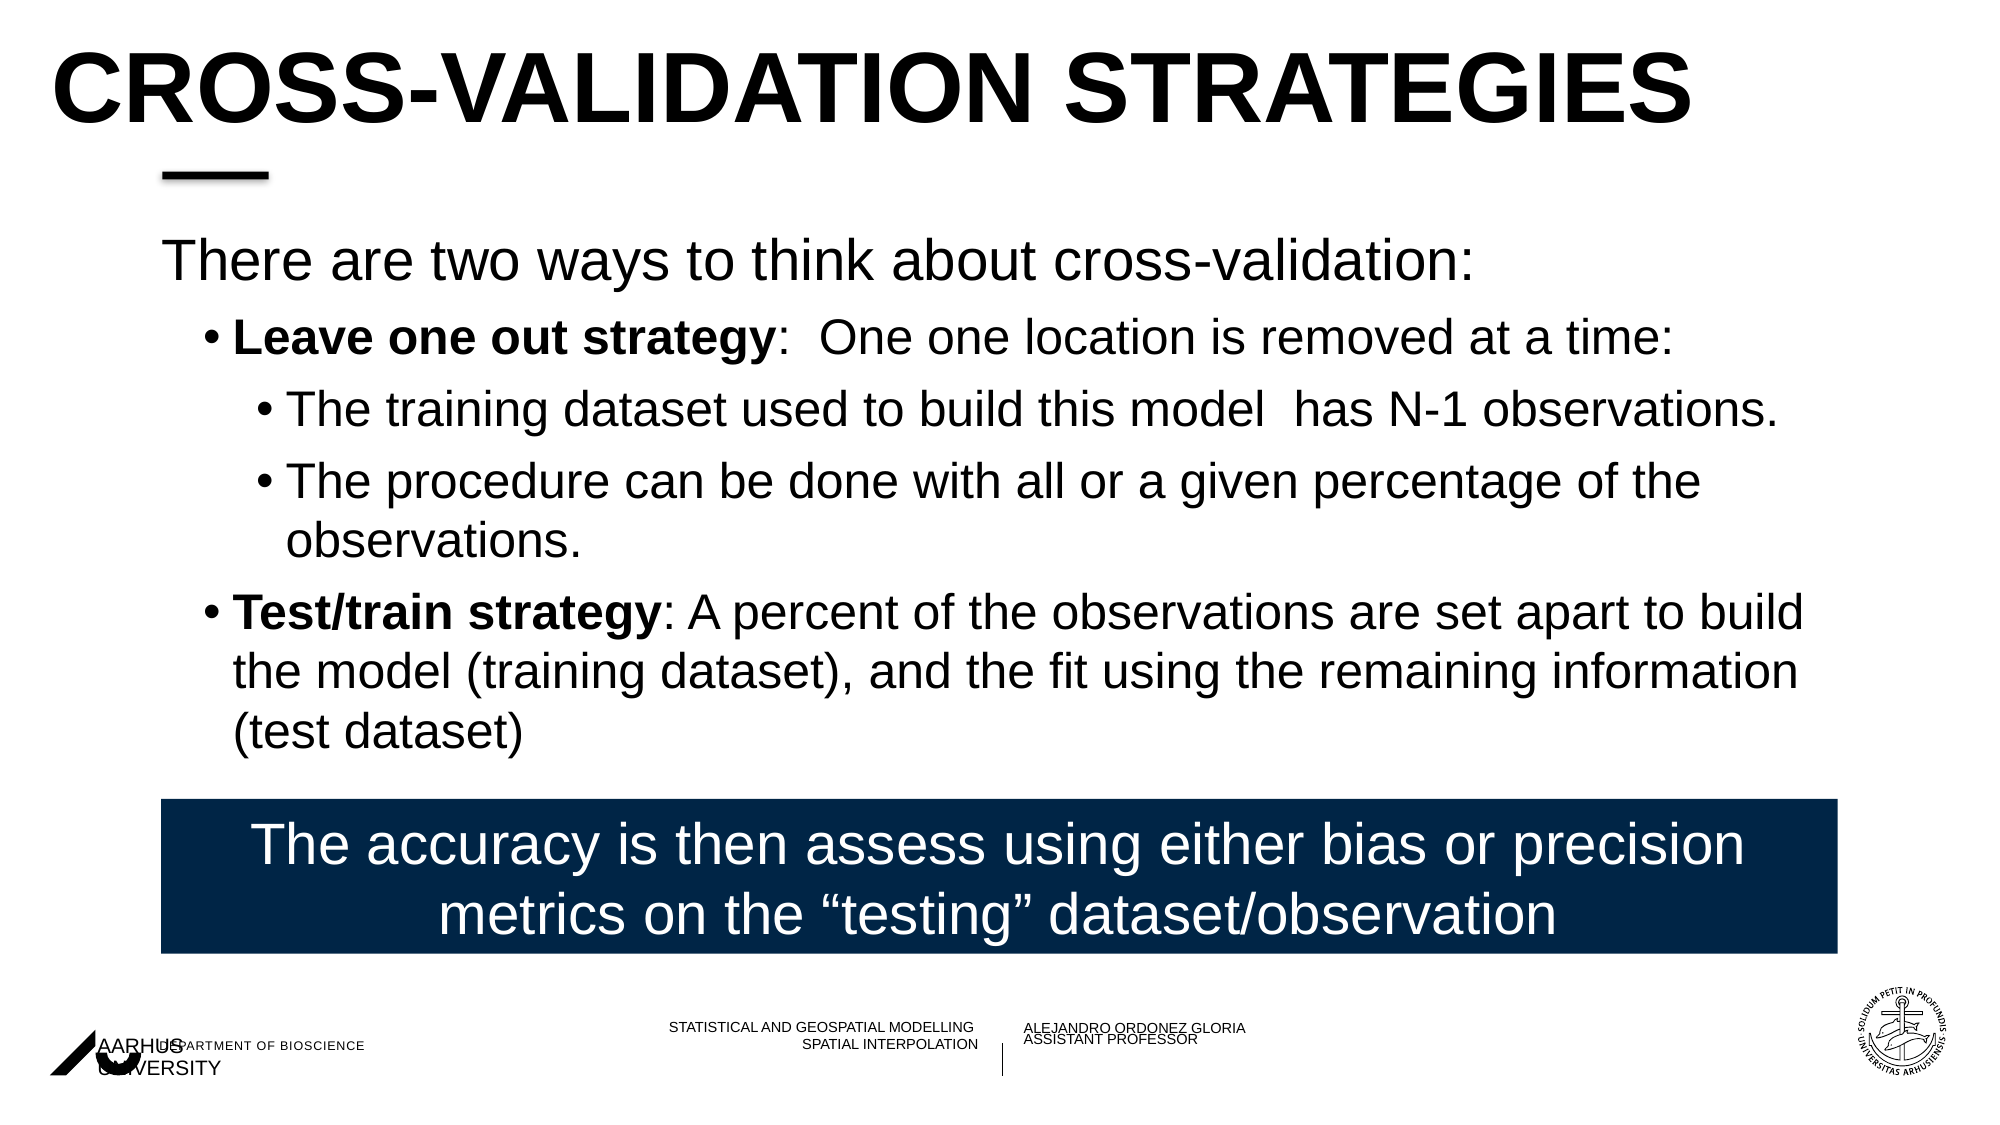

# Cross-Validation strategies
There are two ways to think about cross-validation:
Leave one out strategy:  One one location is removed at a time:
The training dataset used to build this model  has N-1 observations.
The procedure can be done with all or a given percentage of the observations.
Test/train strategy: A percent of the observations are set apart to build the model (training dataset), and the fit using the remaining information (test dataset)
The accuracy is then assess using either bias or precision metrics on the “testing” dataset/observation
22/11/202227/08/2018